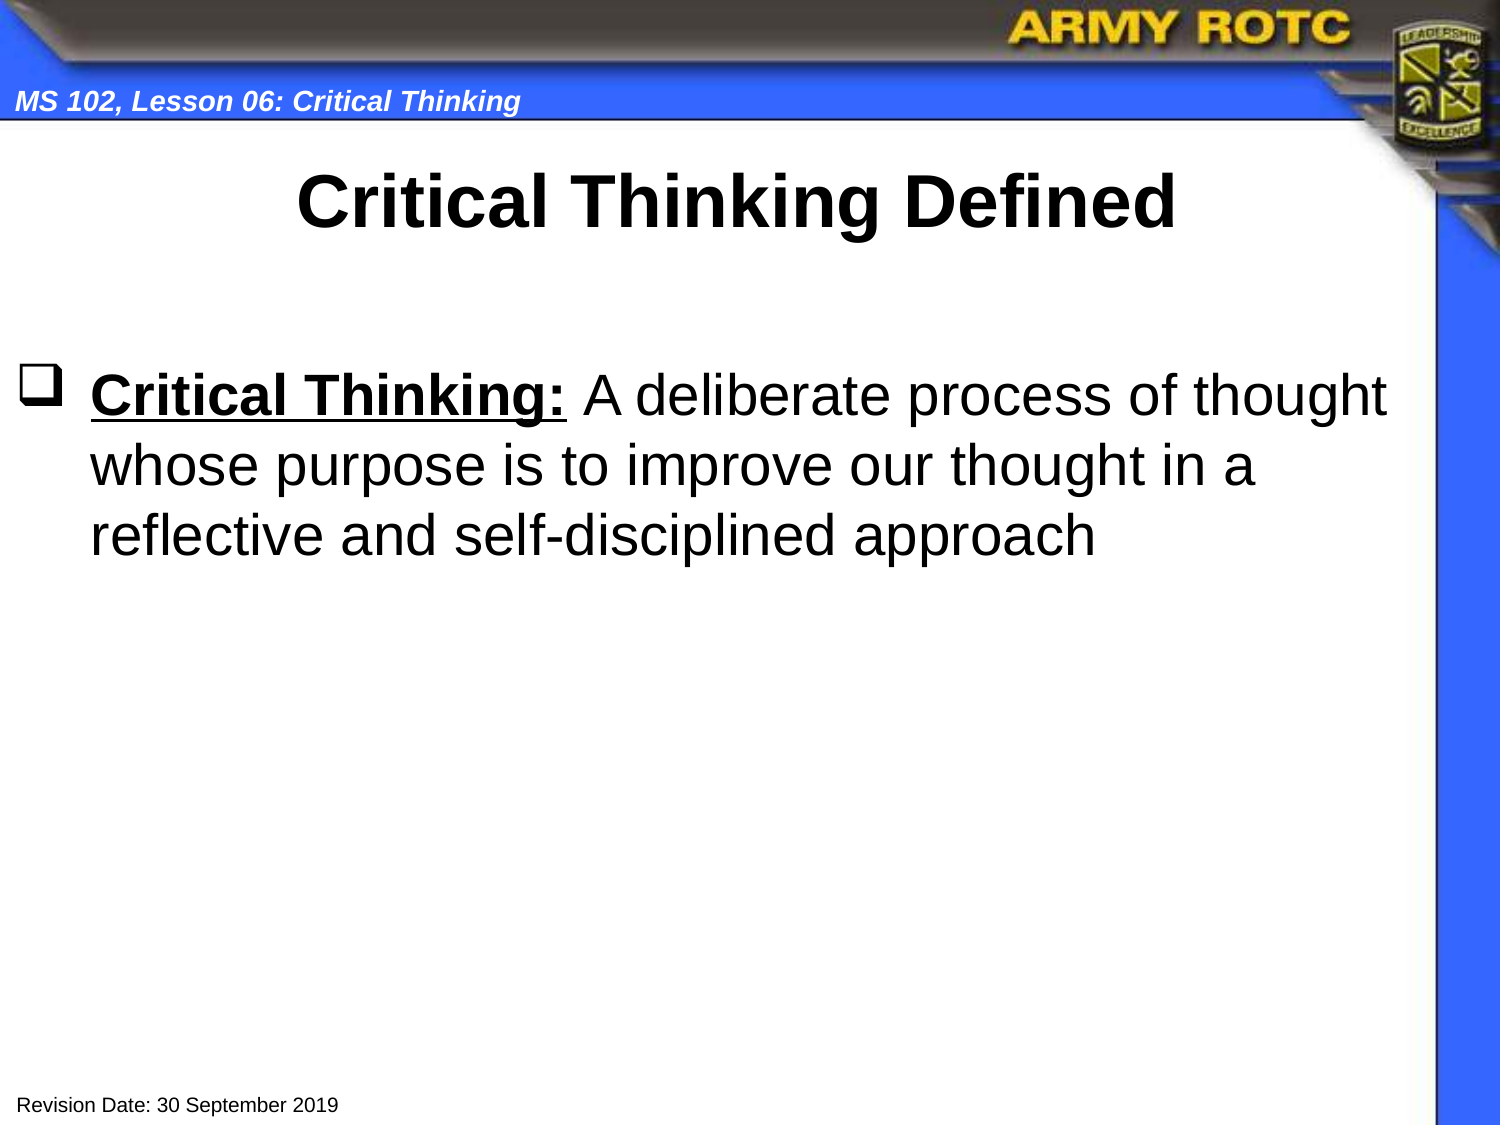

# Critical Thinking Defined
Critical Thinking: A deliberate process of thought whose purpose is to improve our thought in a reflective and self-disciplined approach